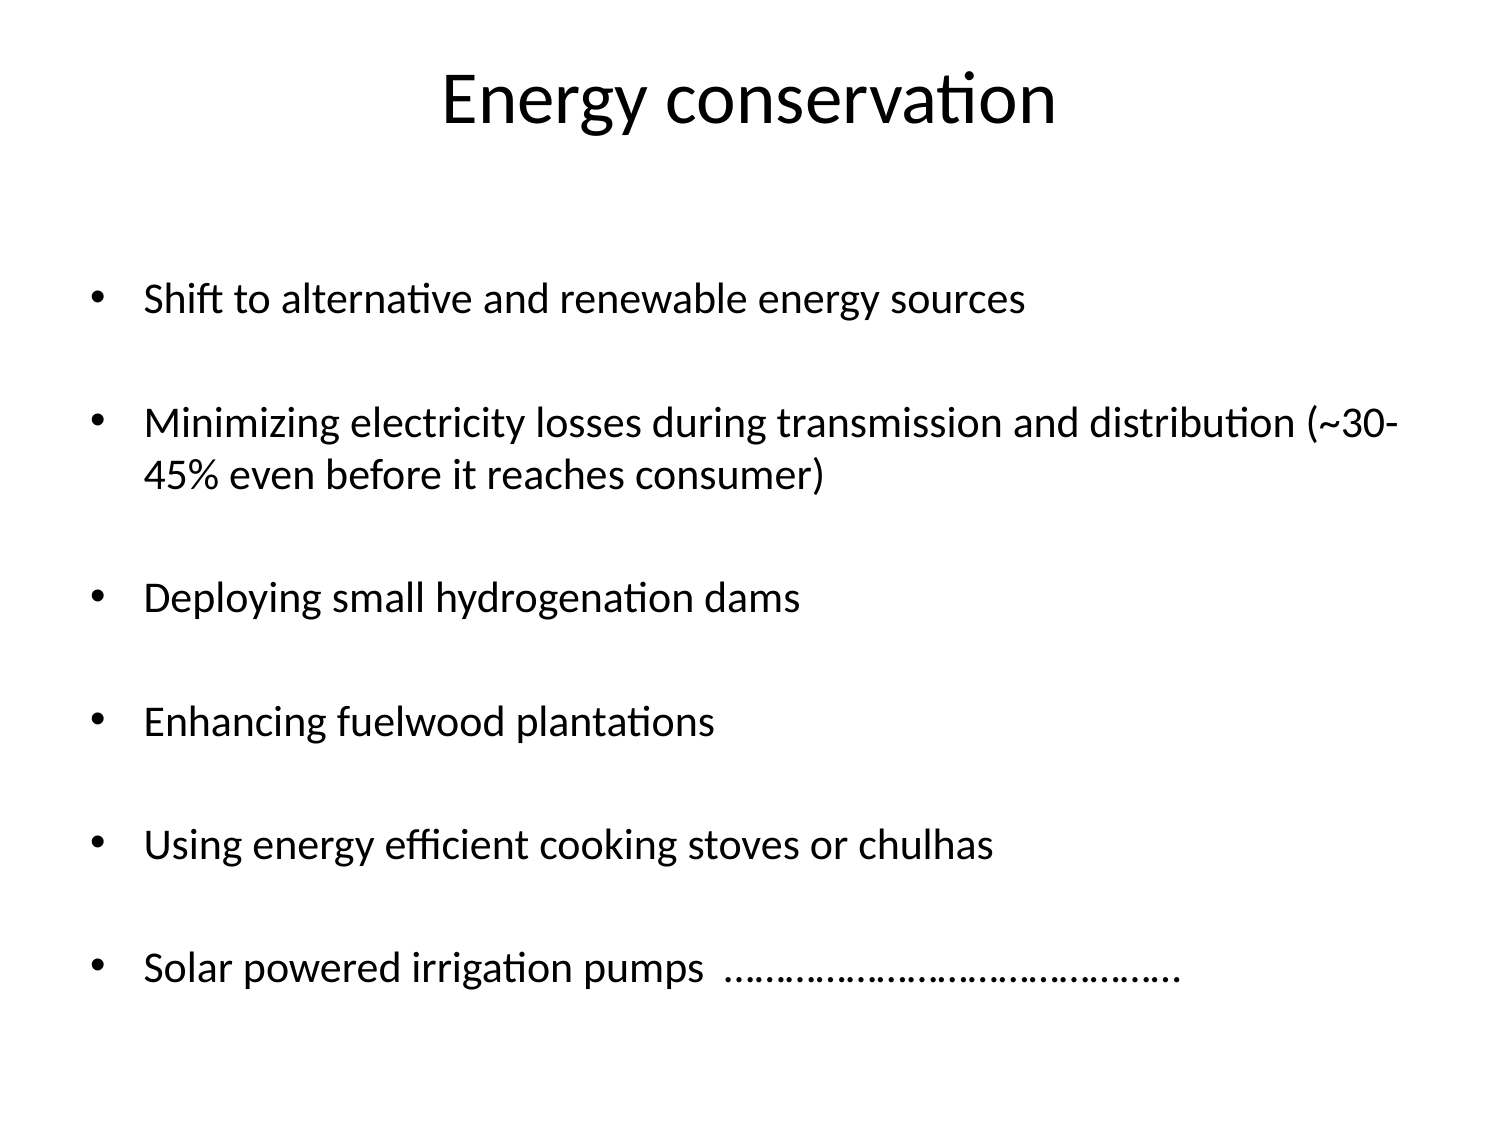

# Energy conservation
Shift to alternative and renewable energy sources

Minimizing electricity losses during transmission and distribution (~30-45% even before it reaches consumer)

Deploying small hydrogenation dams

Enhancing fuelwood plantations

Using energy efficient cooking stoves or chulhas

Solar powered irrigation pumps  ………………………………………